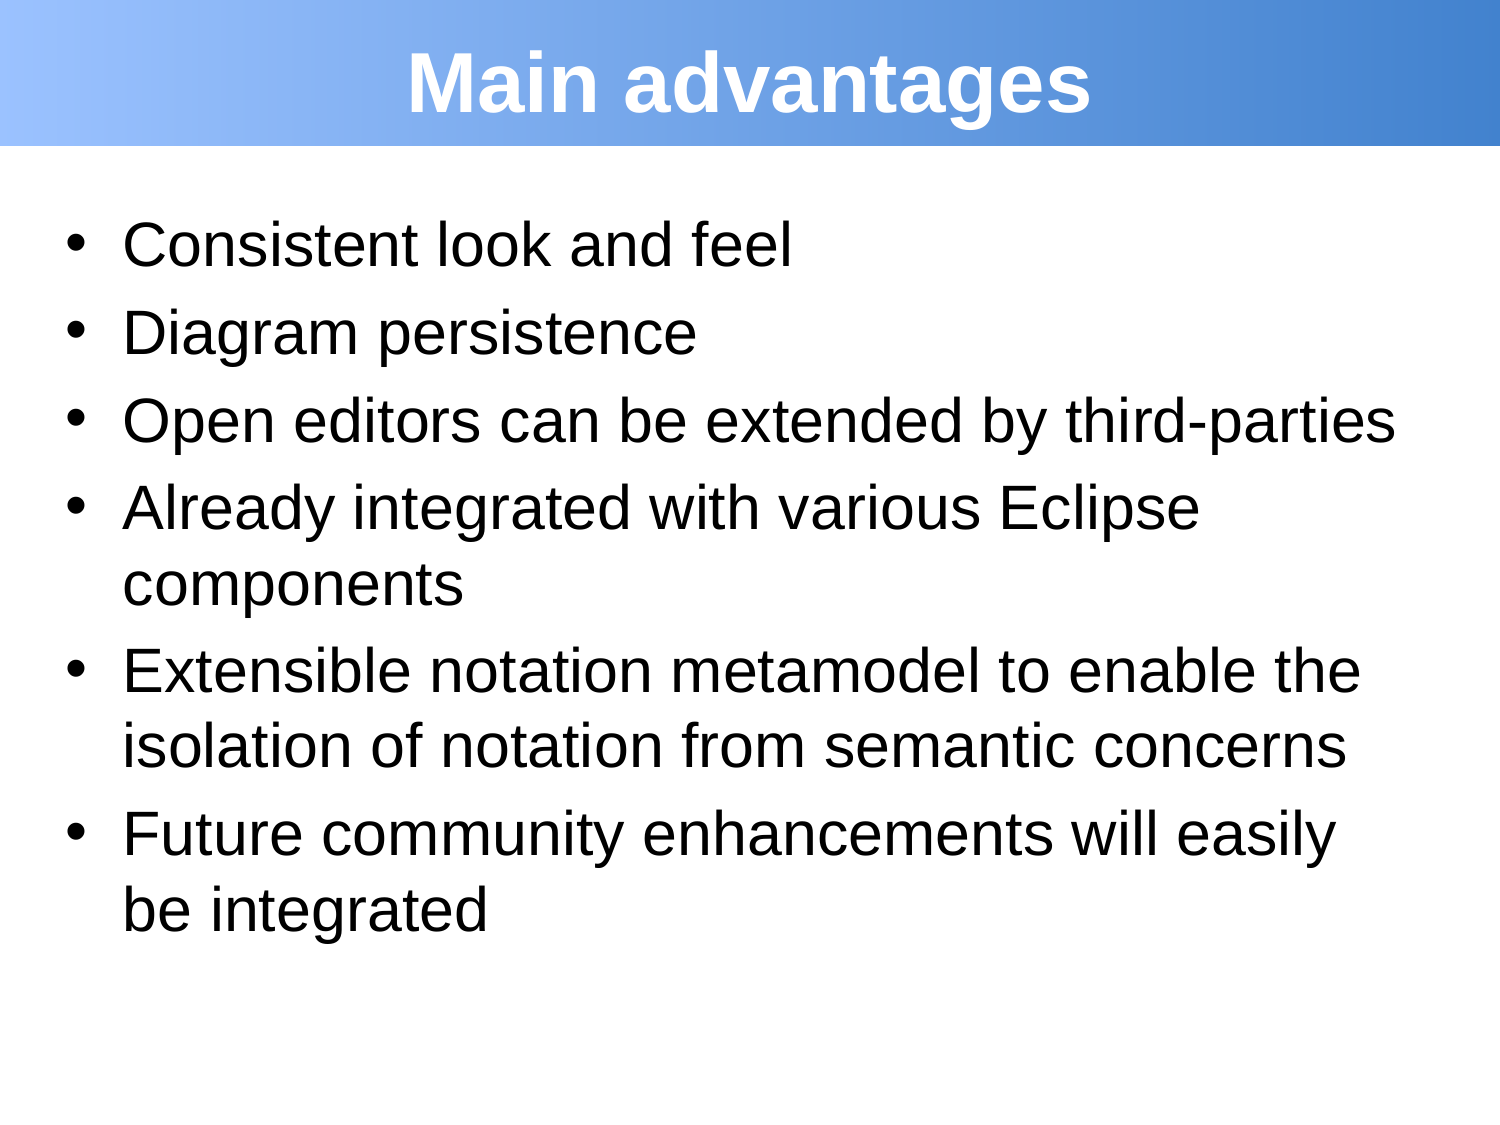

# Main advantages
Consistent look and feel
Diagram persistence
Open editors can be extended by third-parties
Already integrated with various Eclipse components
Extensible notation metamodel to enable the isolation of notation from semantic concerns
Future community enhancements will easily be integrated